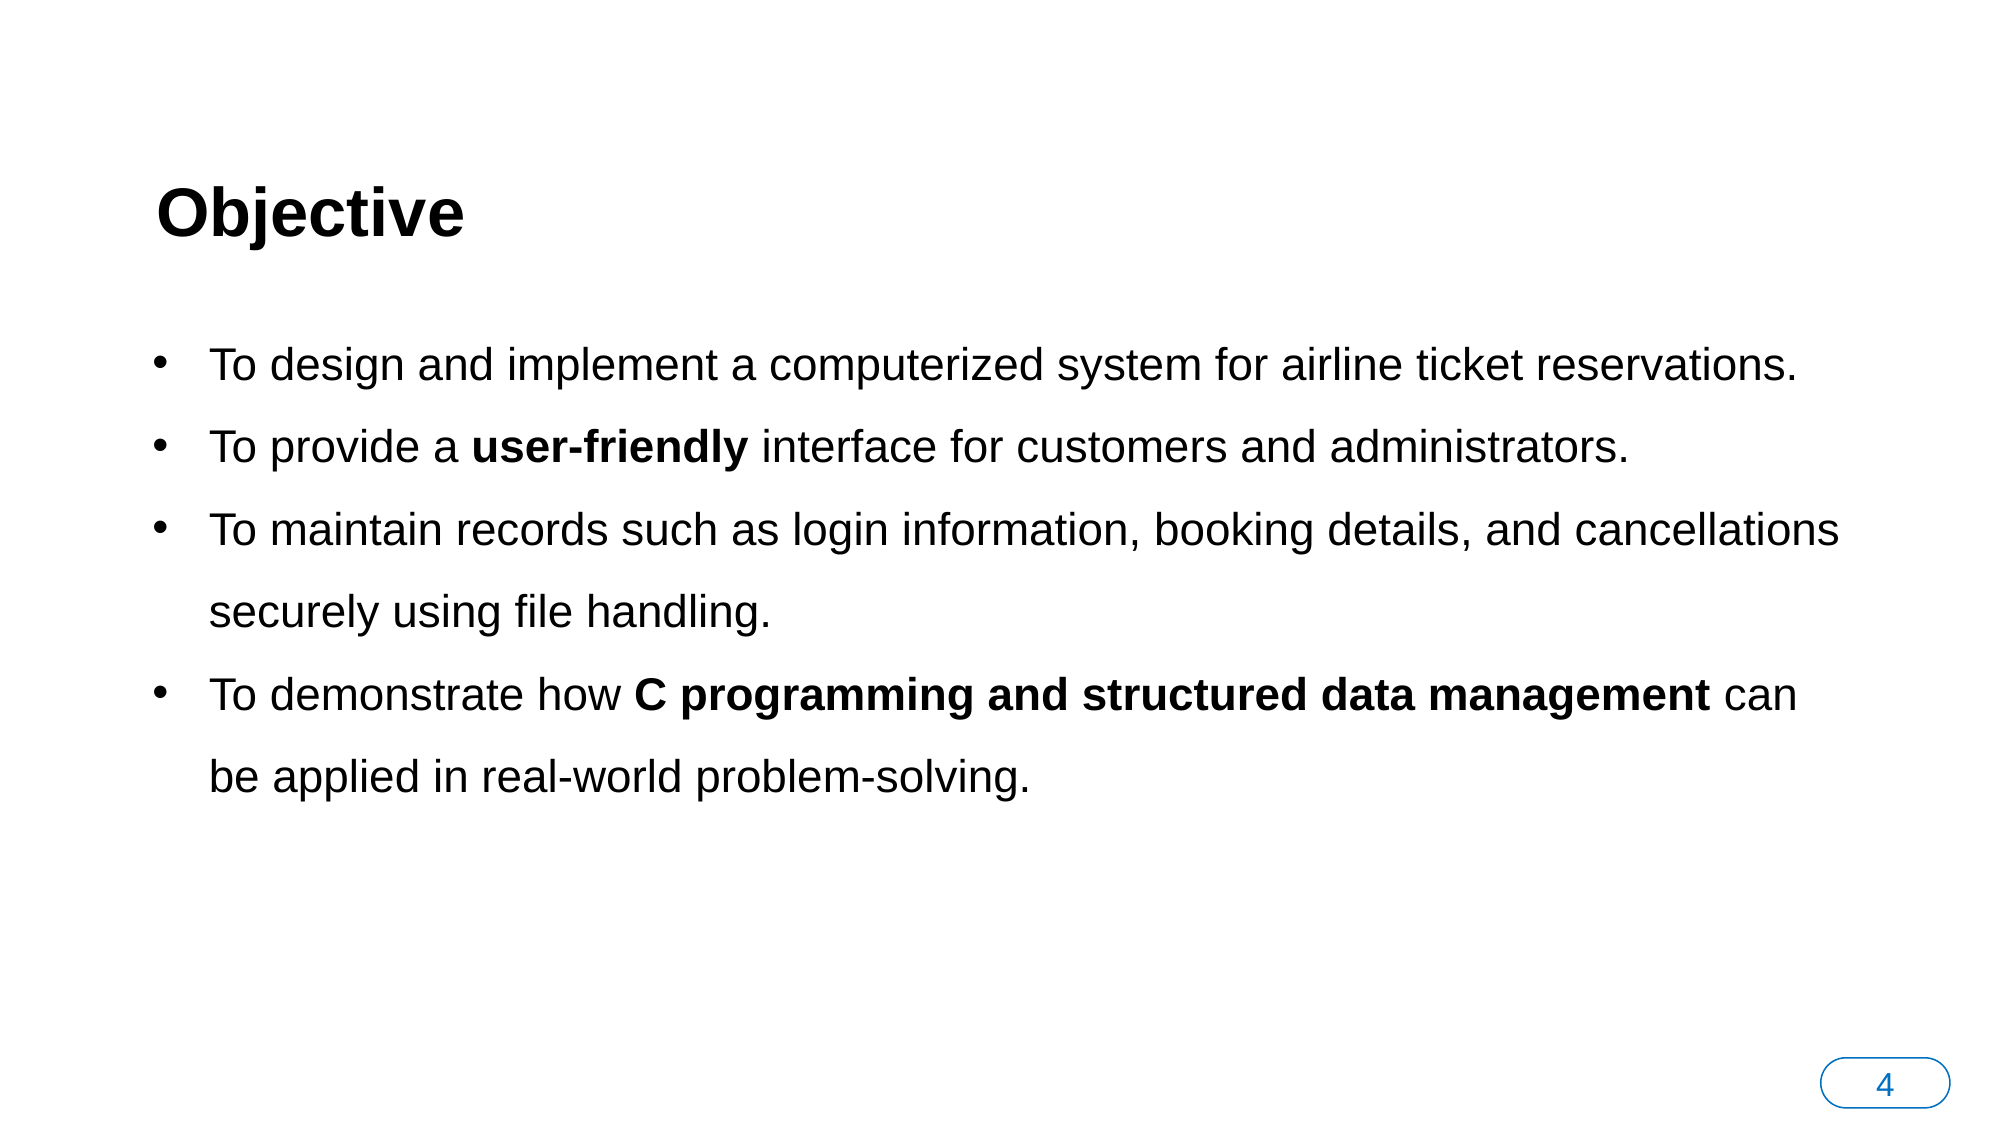

# Objective
To design and implement a computerized system for airline ticket reservations.
To provide a user-friendly interface for customers and administrators.
To maintain records such as login information, booking details, and cancellations securely using file handling.
To demonstrate how C programming and structured data management can be applied in real-world problem-solving.
4